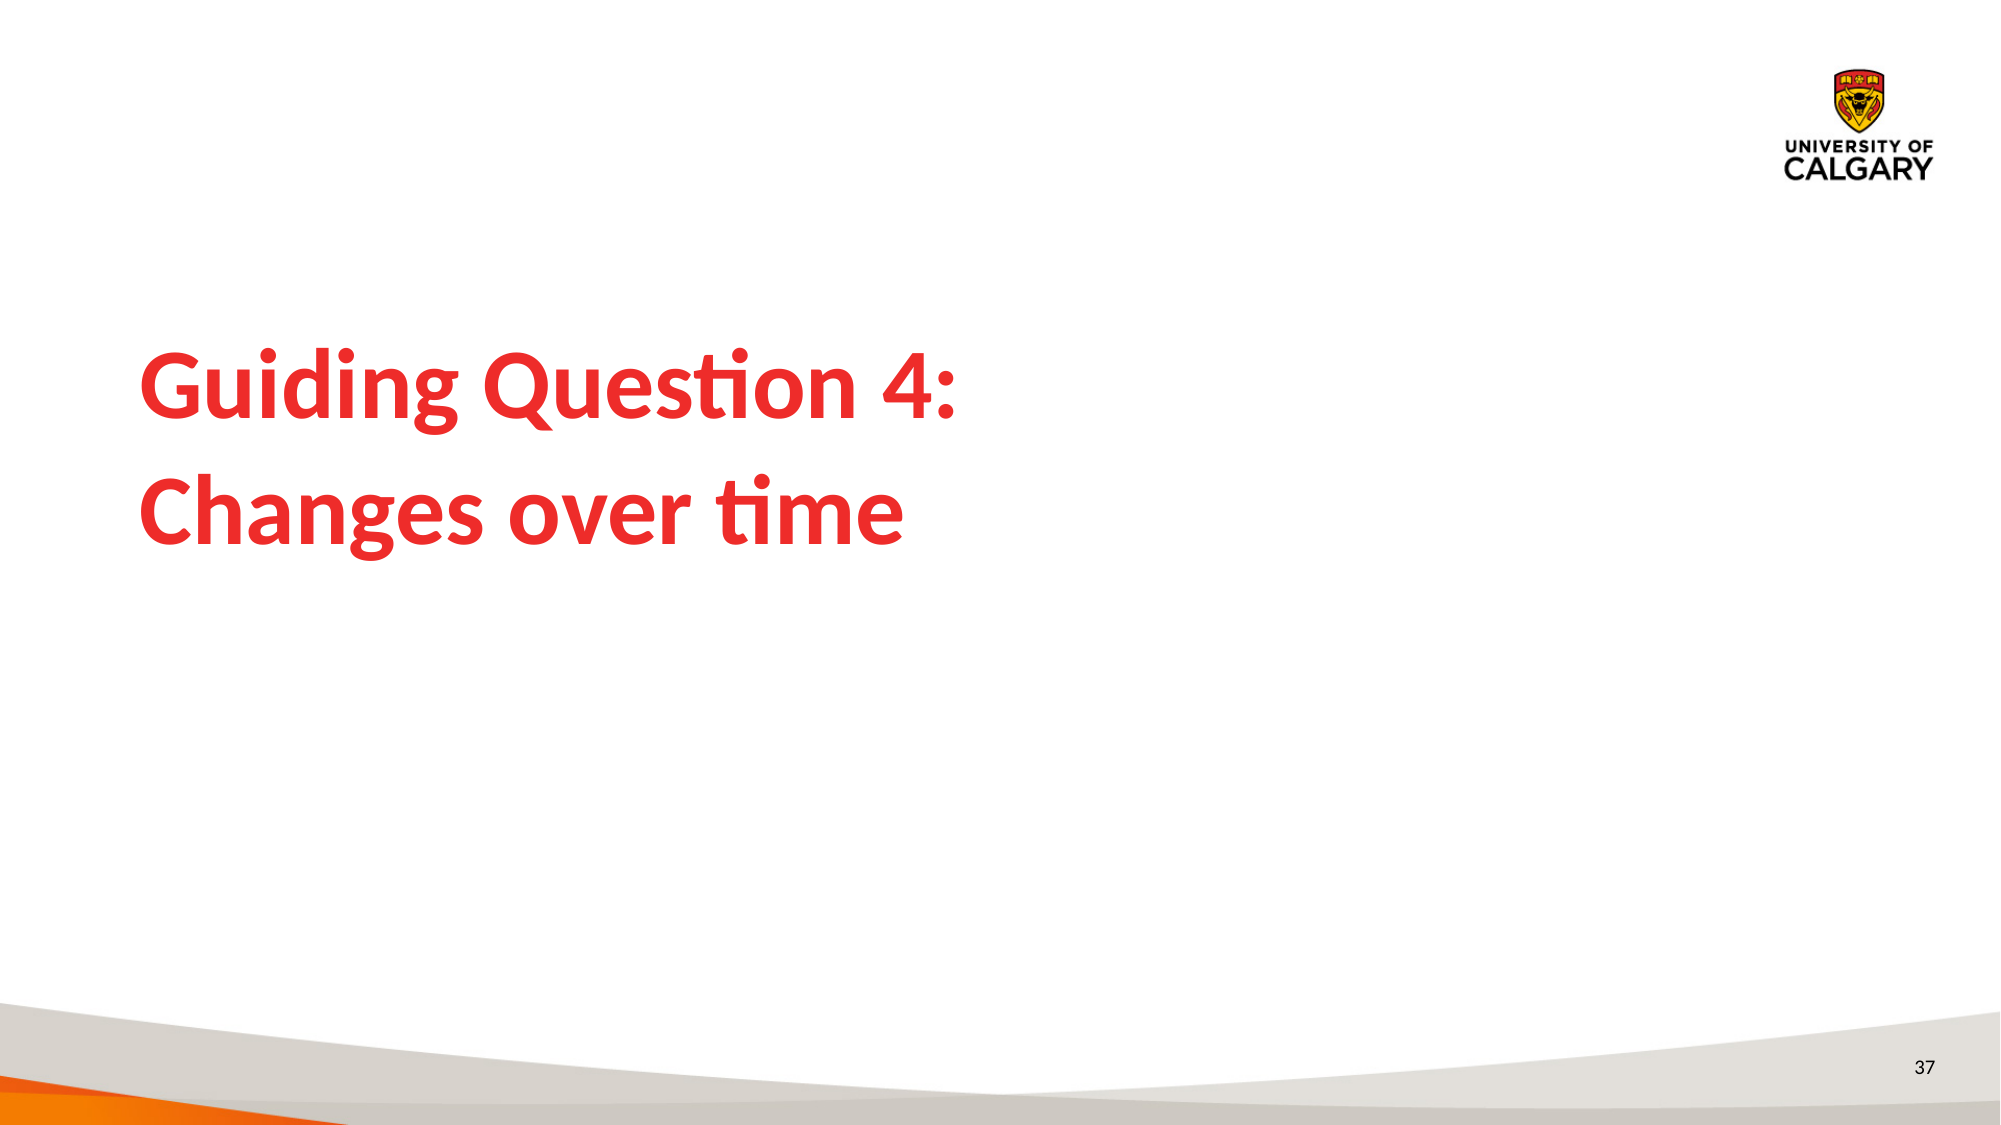

# Guiding Question 4:
Changes over time
37